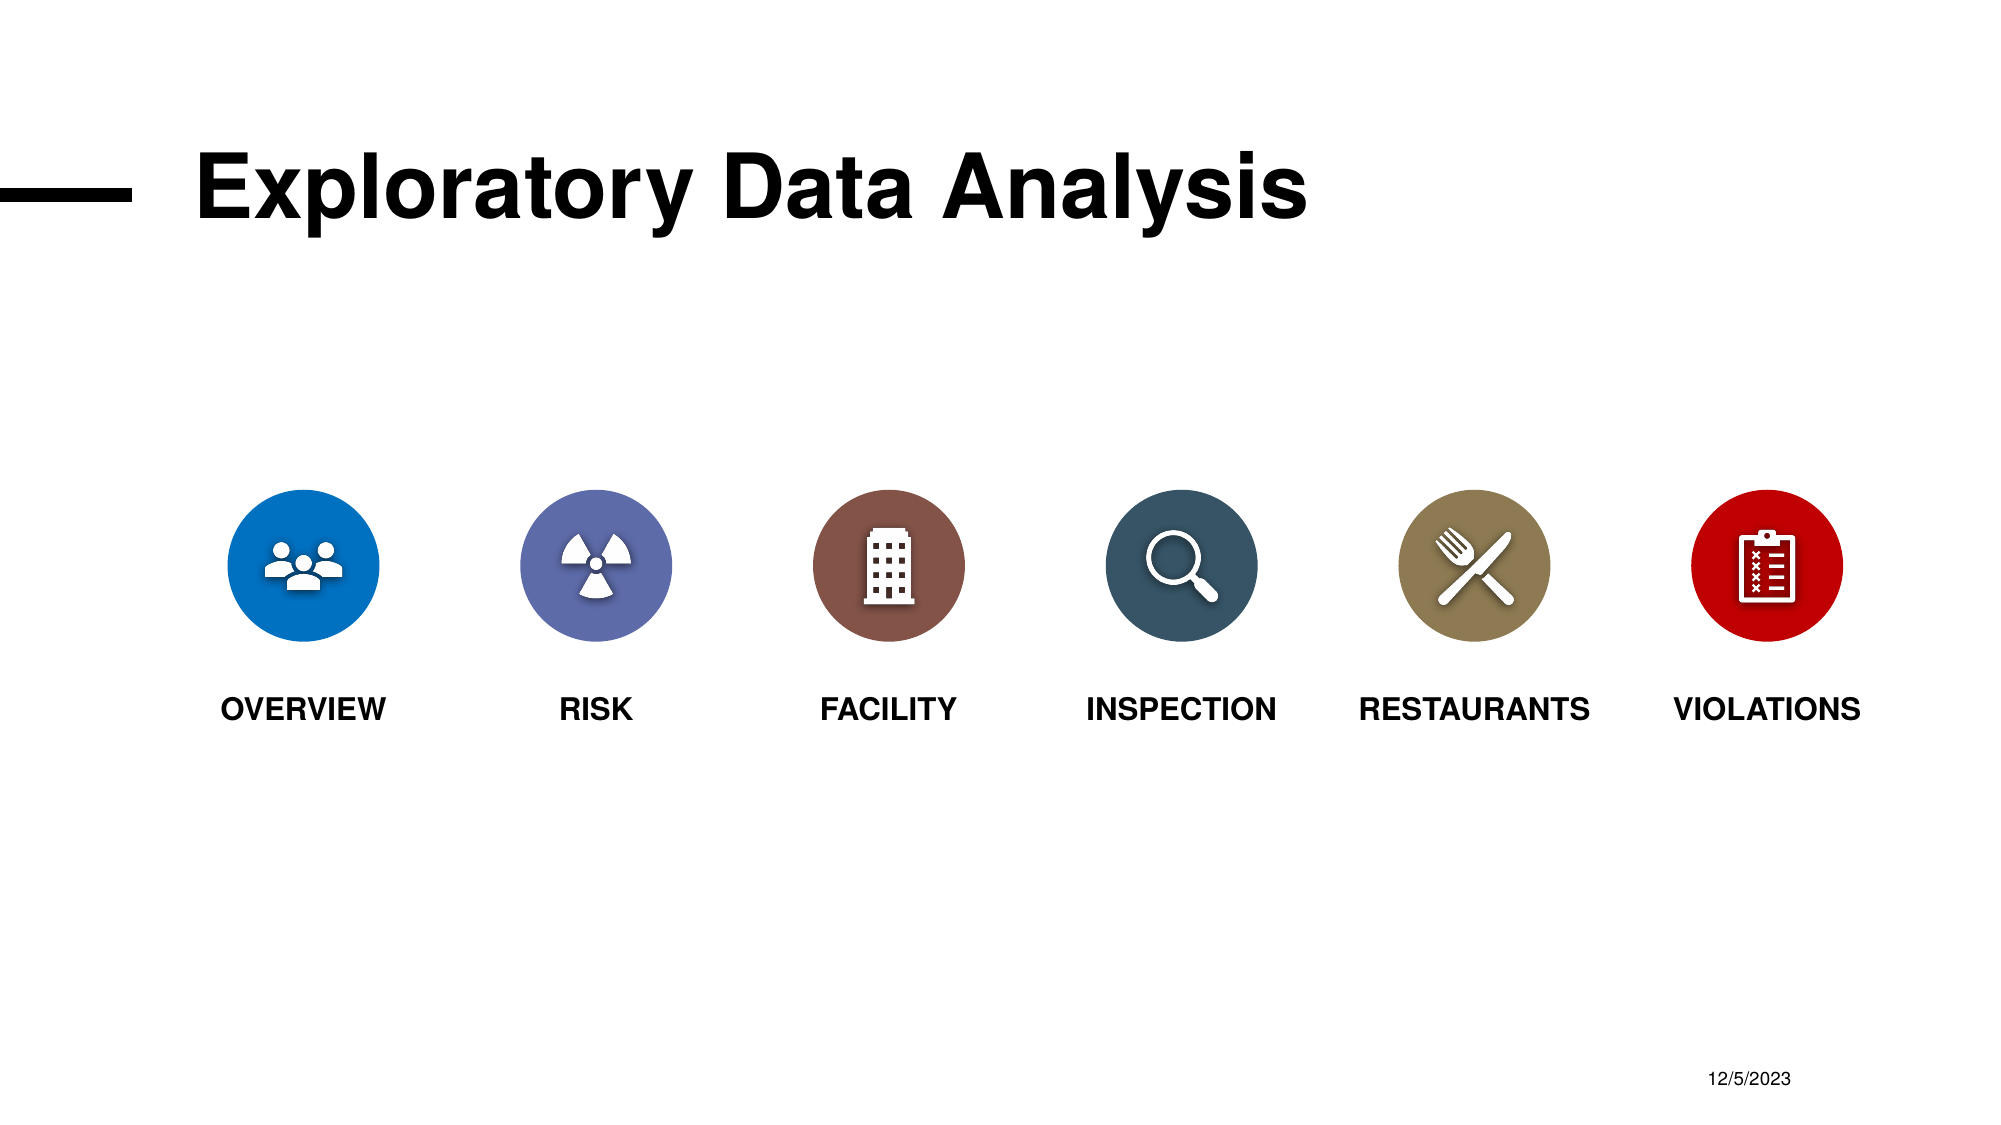

# Exploratory Data Analysis
Overview
Risk
Facility
Inspection
Restaurants
Violations
12/5/2023
8